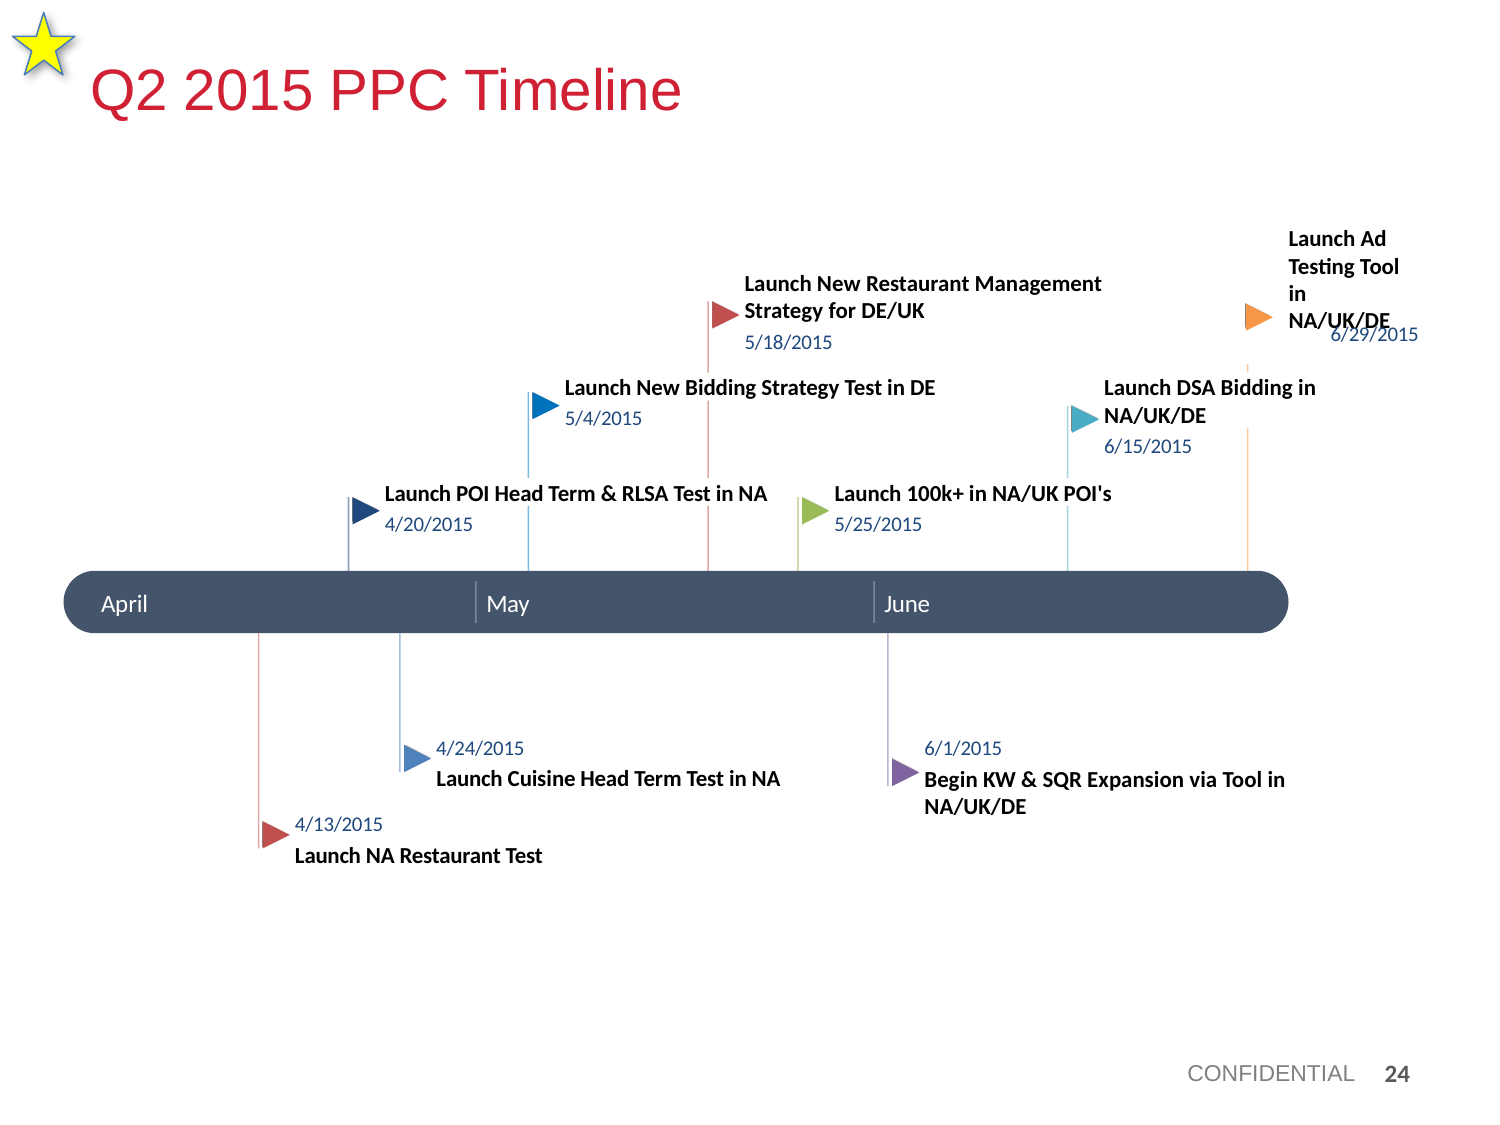

Q2 2015 PPC Timeline

Launch Ad Testing Tool in NA/UK/DE
Launch New Restaurant Management Strategy for DE/UK

6/29/2015
5/18/2015
Launch DSA Bidding in NA/UK/DE
Launch New Bidding Strategy Test in DE

5/4/2015

6/15/2015
Launch POI Head Term & RLSA Test in NA
Launch 100k+ in NA/UK POI's

4/20/2015
5/25/2015

April
May
June
4/24/2015
6/1/2015

Launch Cuisine Head Term Test in NA
Begin KW & SQR Expansion via Tool in NA/UK/DE
4/13/2015

Launch NA Restaurant Test
24